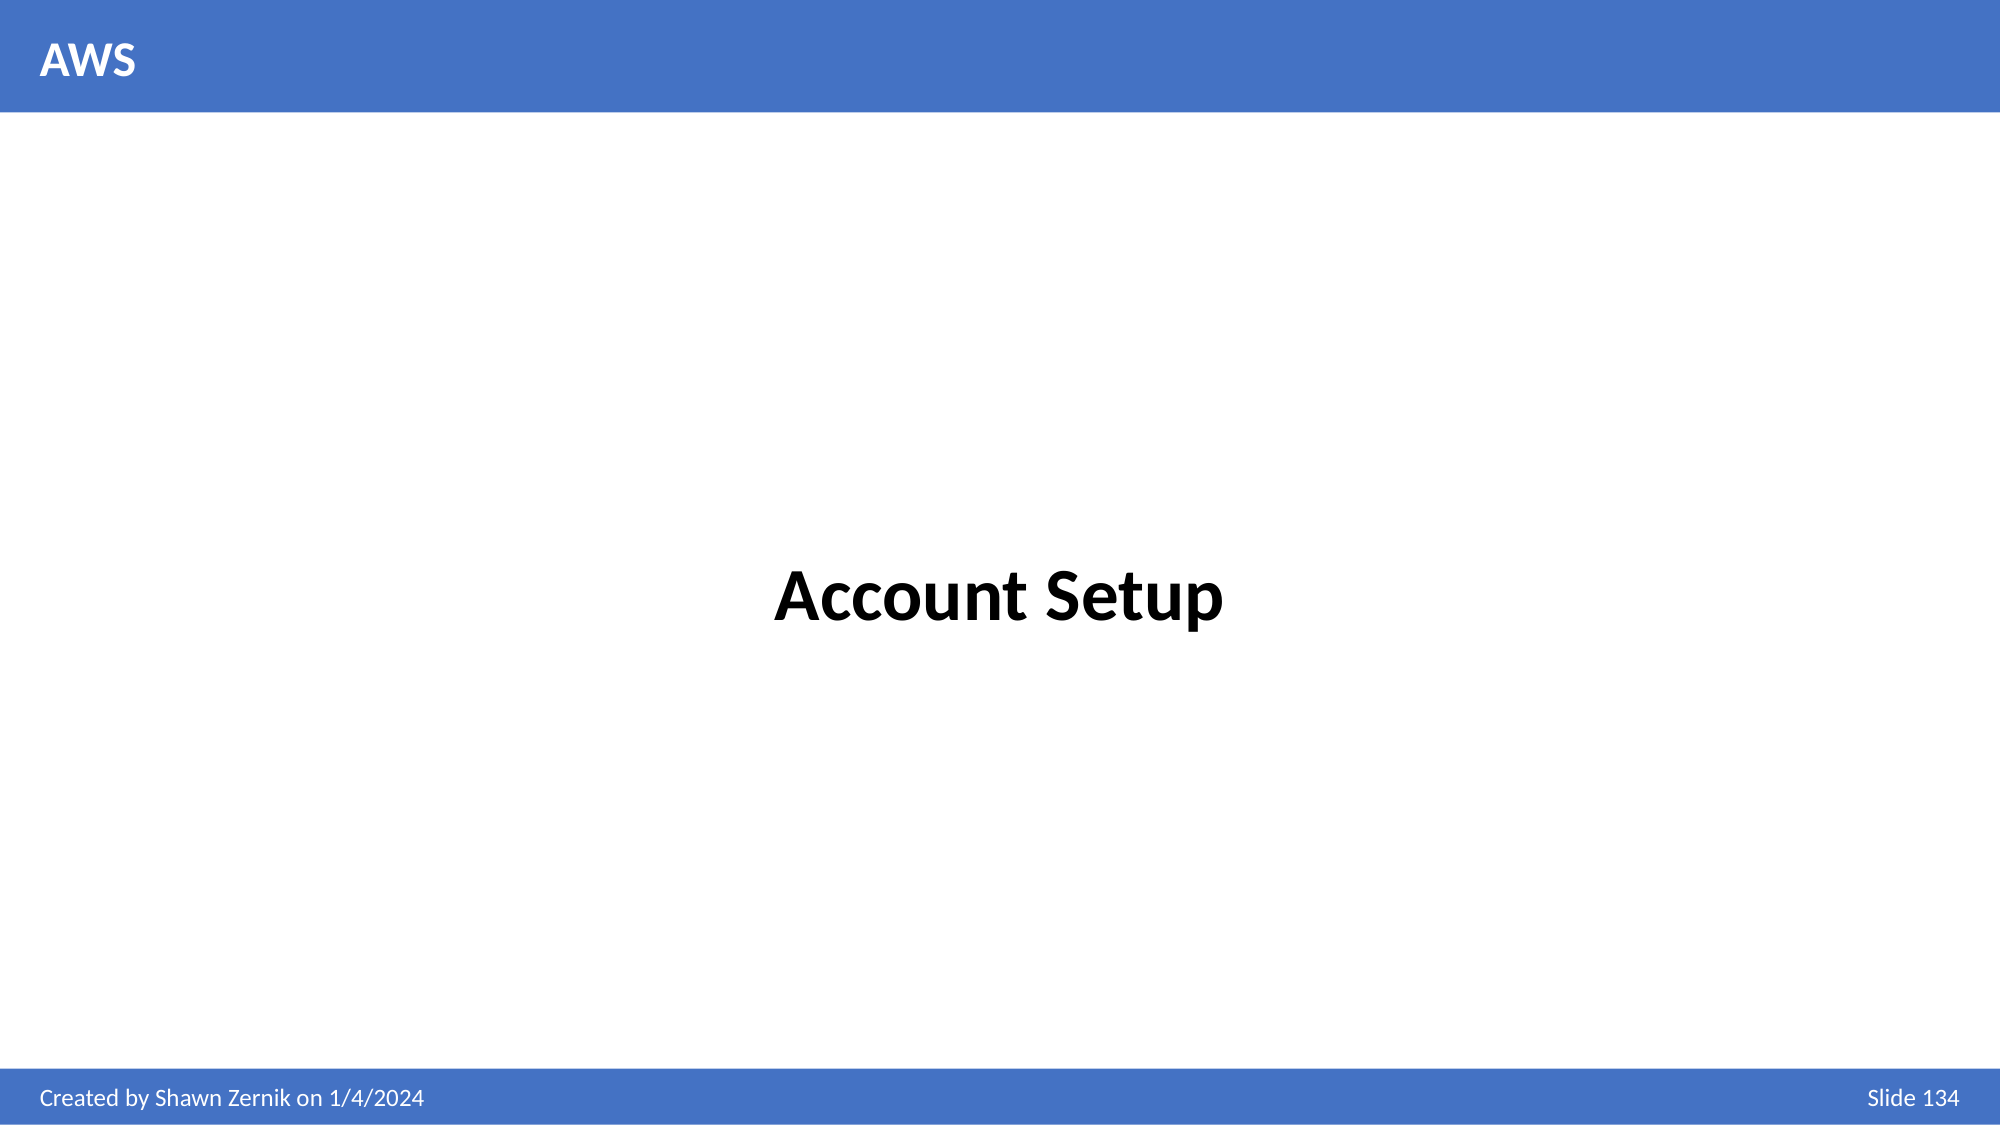

AWS
Account Setup

Created by Shawn Zernik on 1/4/2024
Slide 134